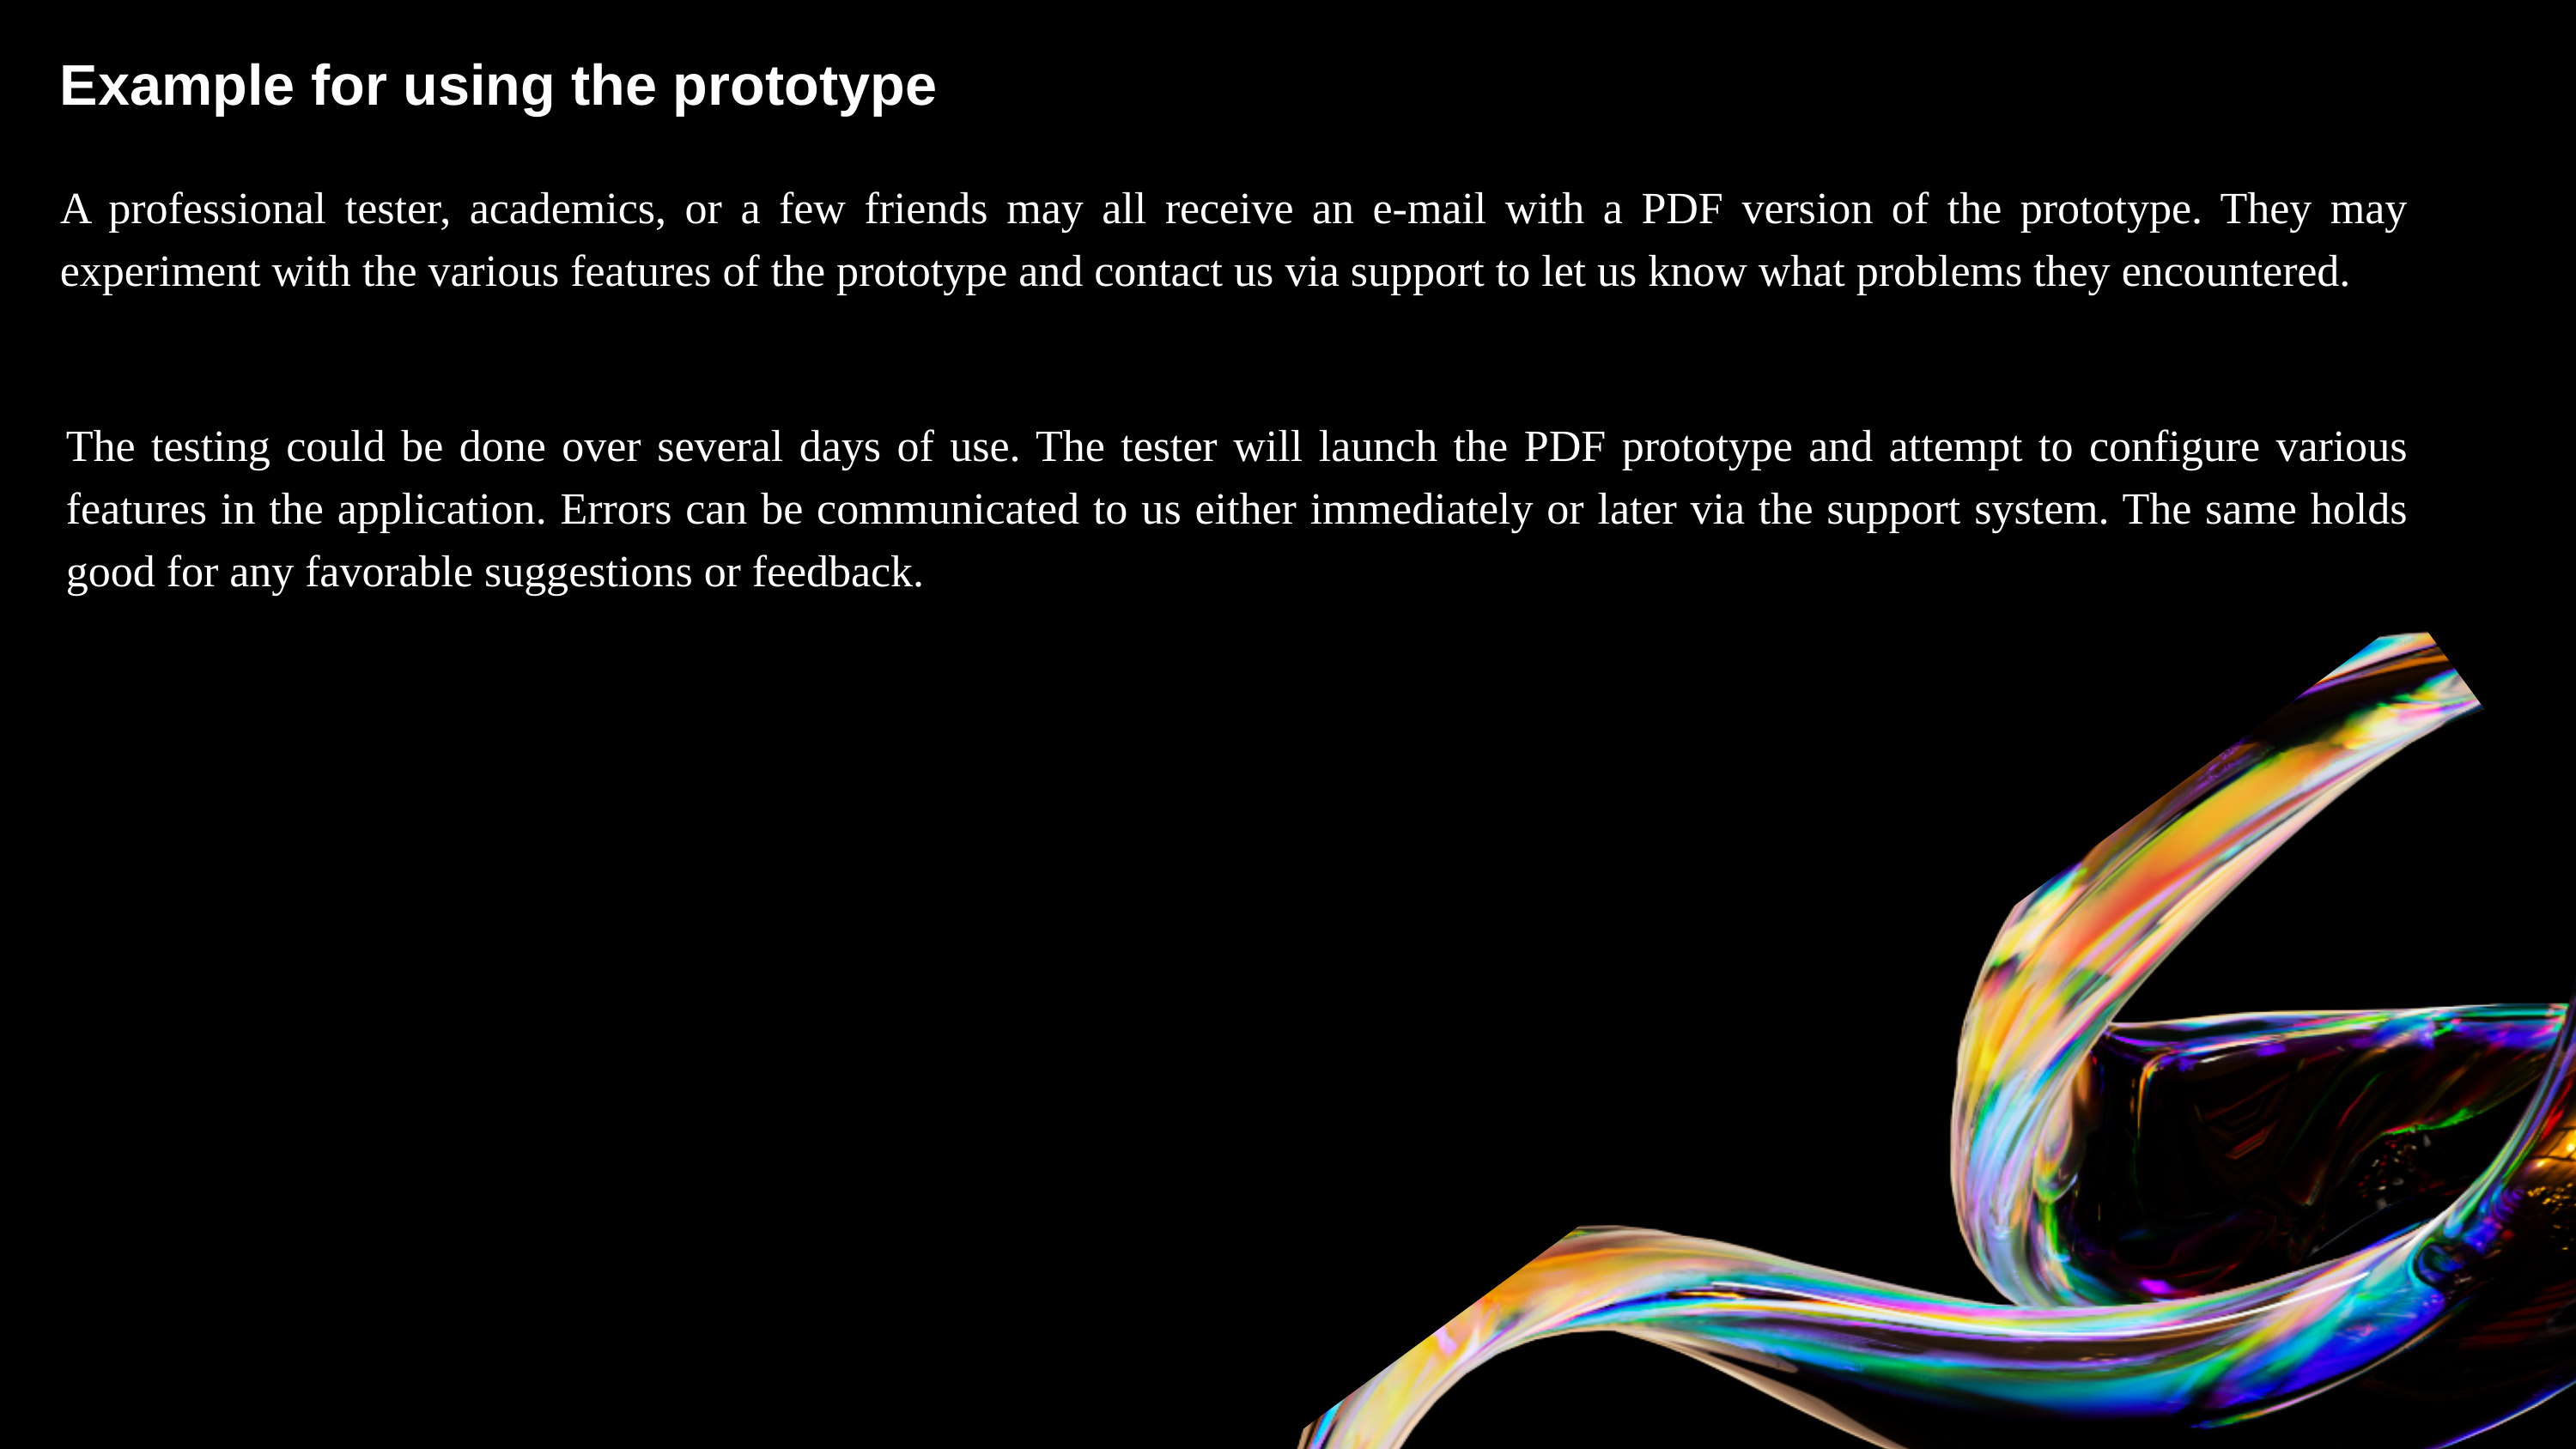

Example for using the prototype
A professional tester, academics, or a few friends may all receive an e-mail with a PDF version of the prototype. They may experiment with the various features of the prototype and contact us via support to let us know what problems they encountered.
The testing could be done over several days of use. The tester will launch the PDF prototype and attempt to configure various features in the application. Errors can be communicated to us either immediately or later via the support system. The same holds good for any favorable suggestions or feedback.